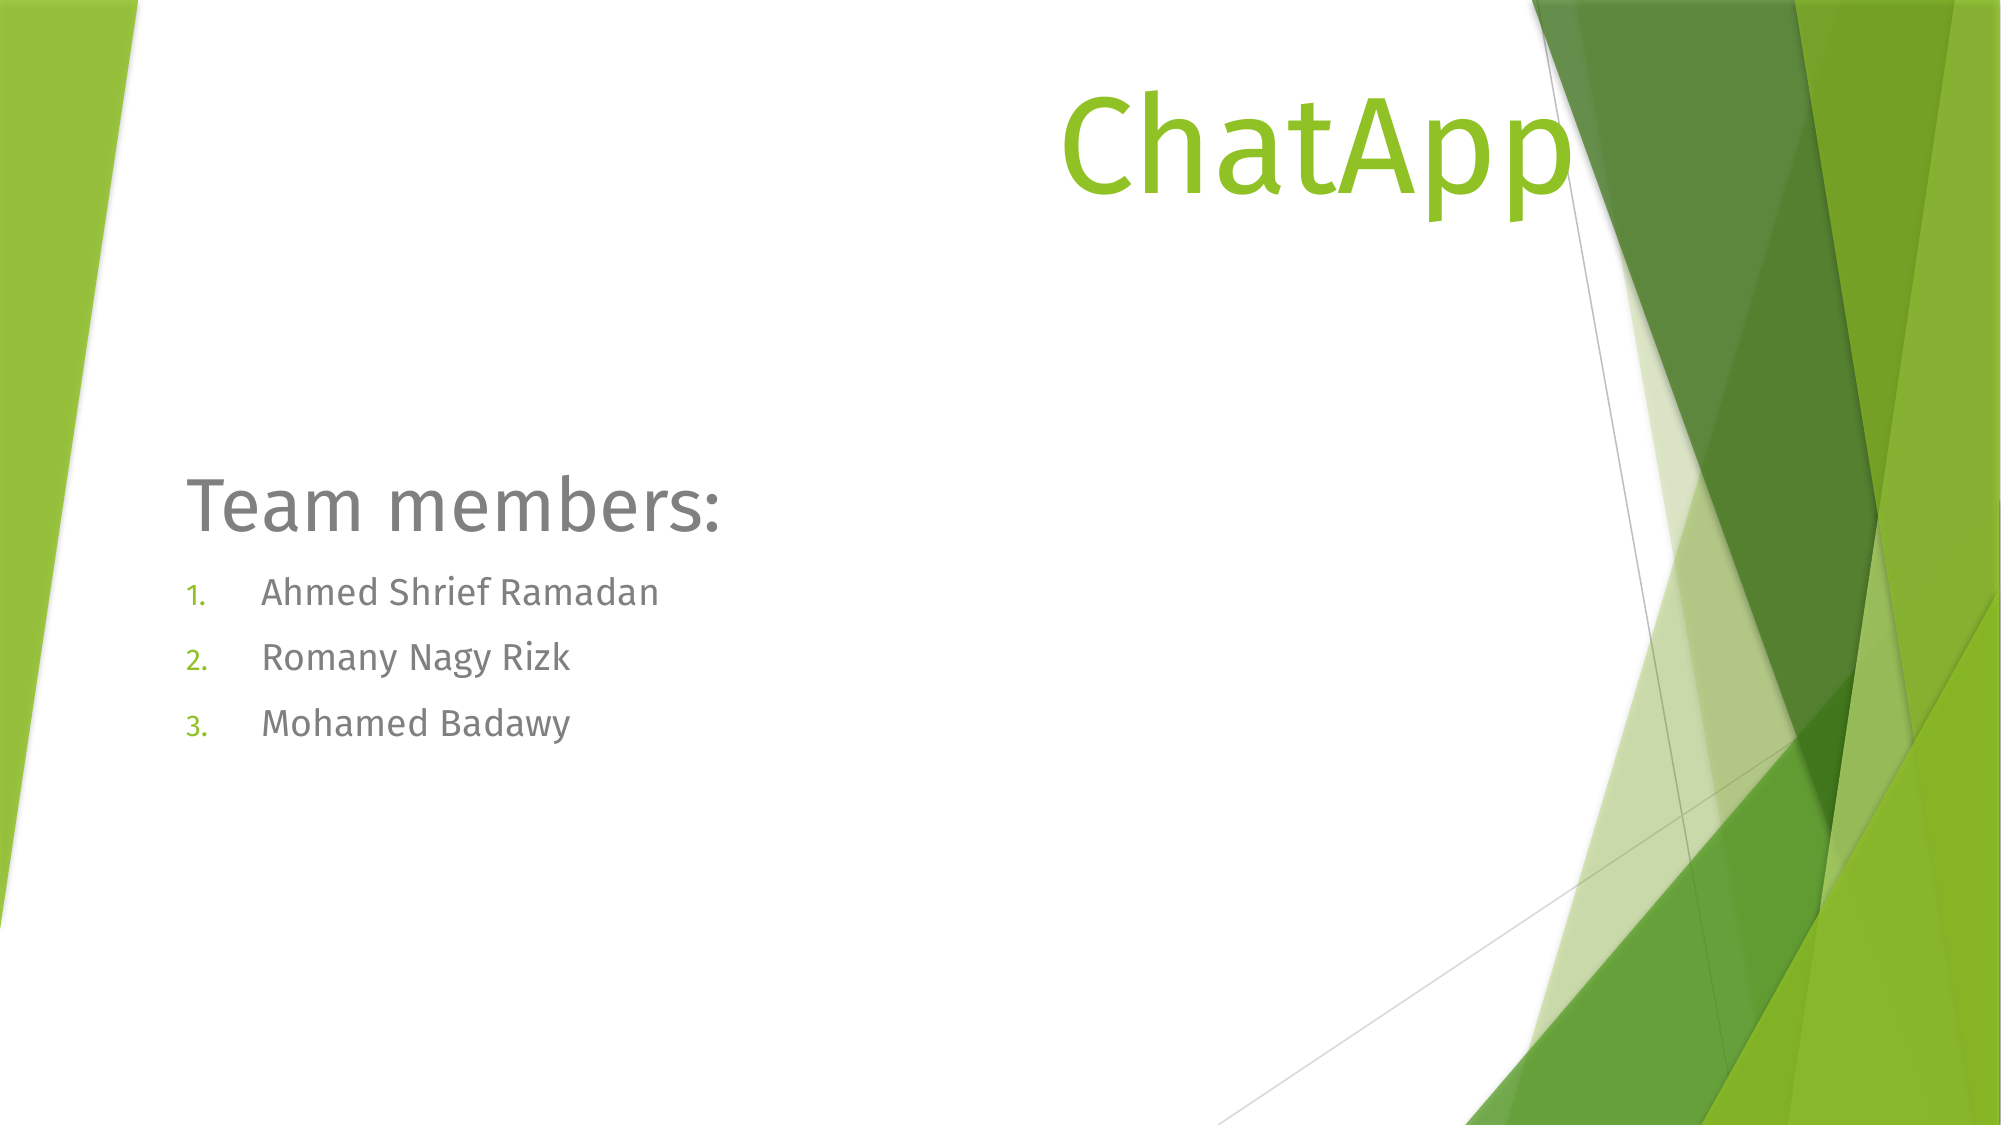

# ChatApp
Team members:
Ahmed Shrief Ramadan
Romany Nagy Rizk
Mohamed Badawy